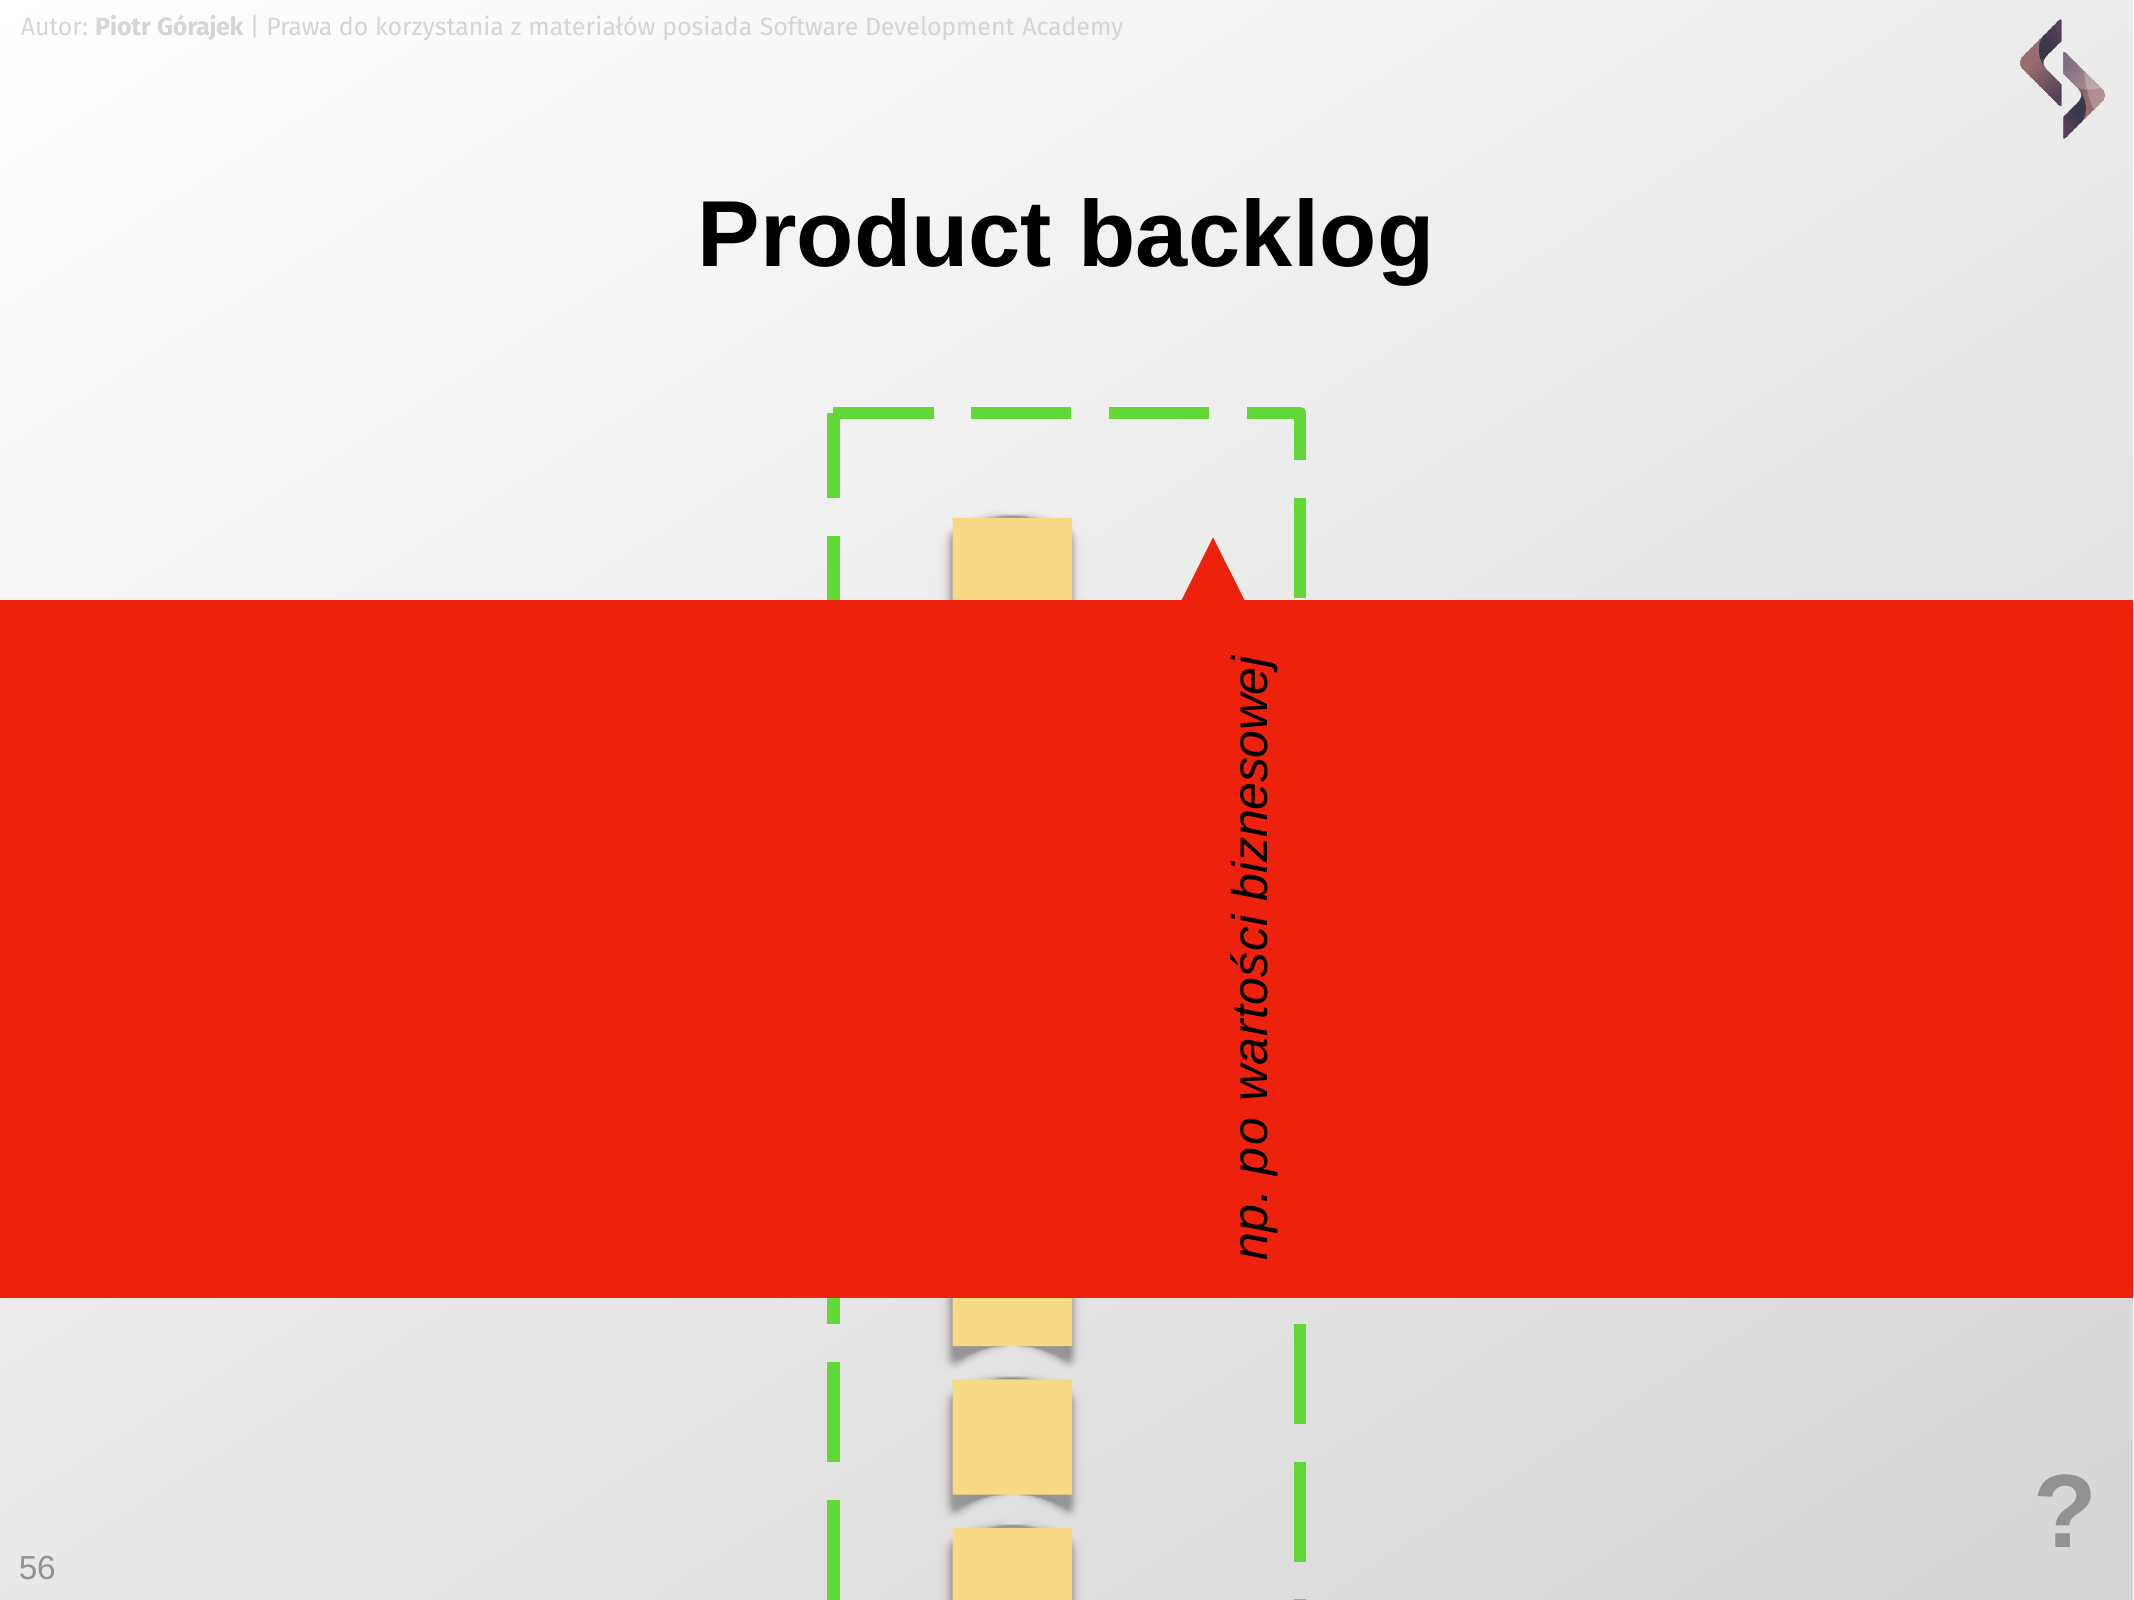

Autor: Piotr Górajek | Prawa do korzystania z materiałów posiada Software Development Academy
# Product backlog

Priorytet
np. po wartości biznesowej

?

56